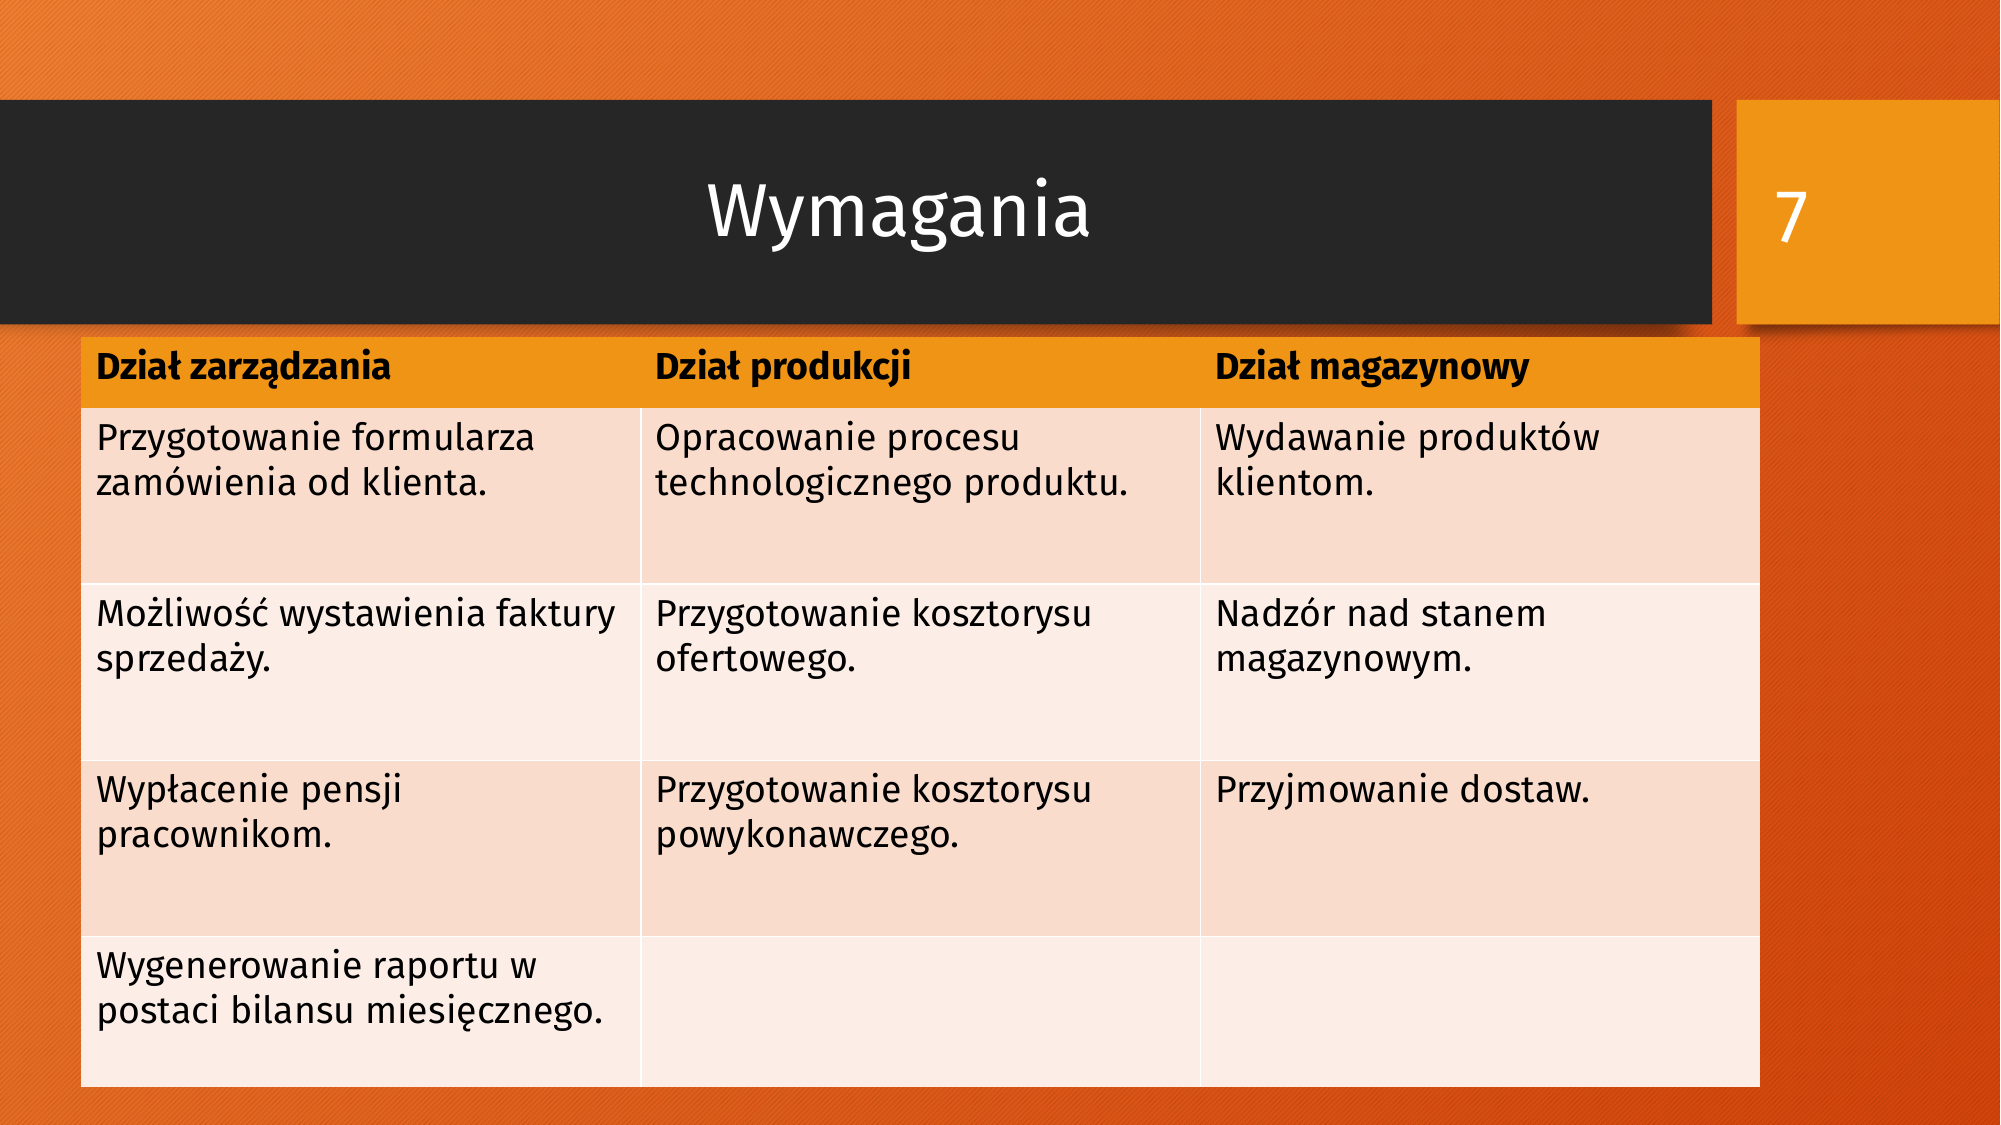

7
# Wymagania
| Dział zarządzania | Dział produkcji | Dział magazynowy |
| --- | --- | --- |
| Przygotowanie formularza zamówienia od klienta. | Opracowanie procesu technologicznego produktu. | Wydawanie produktów klientom. |
| Możliwość wystawienia faktury sprzedaży. | Przygotowanie kosztorysu ofertowego. | Nadzór nad stanem magazynowym. |
| Wypłacenie pensji pracownikom. | Przygotowanie kosztorysu powykonawczego. | Przyjmowanie dostaw. |
| Wygenerowanie raportu w postaci bilansu miesięcznego. |  |  |